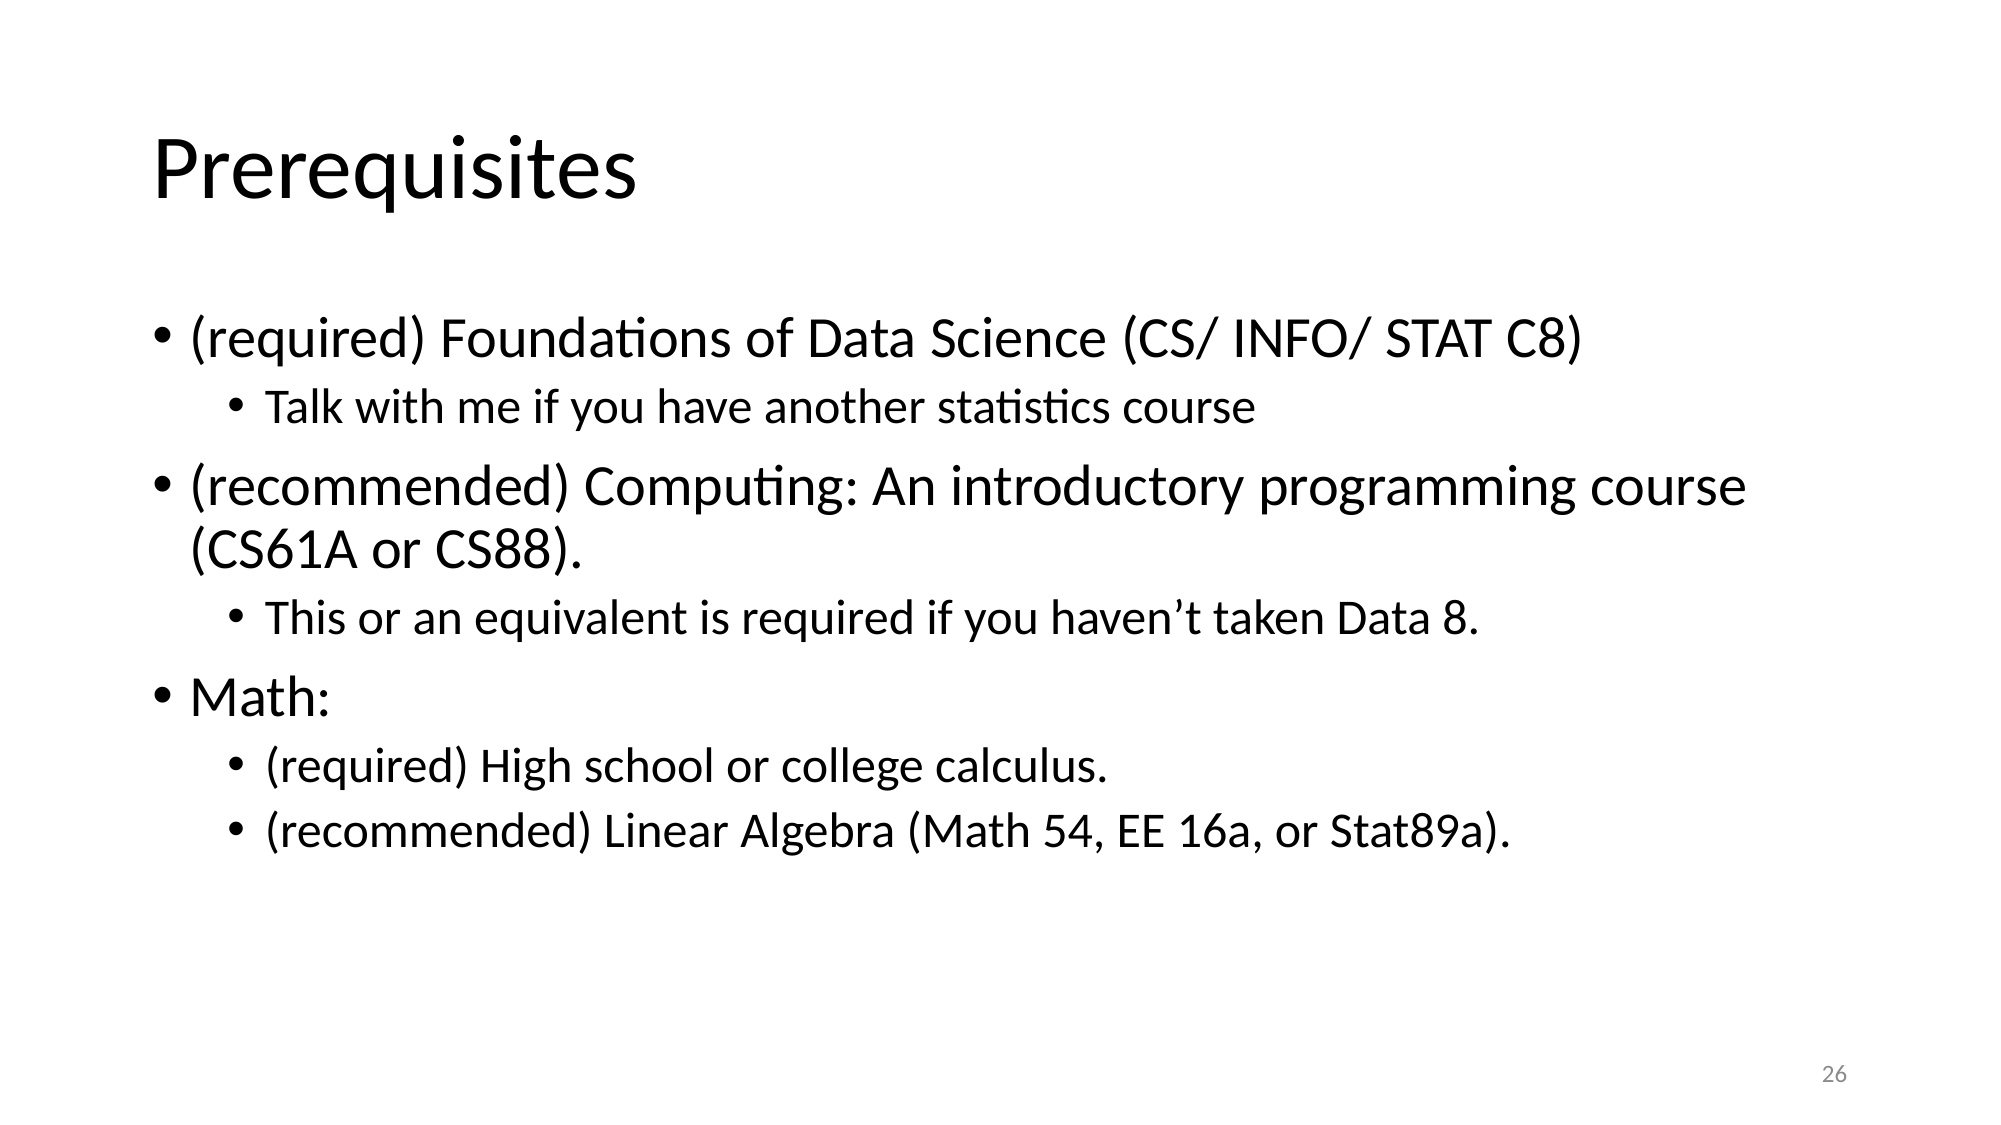

# Prerequisites
(required) Foundations of Data Science (CS/ INFO/ STAT C8)
Talk with me if you have another statistics course
(recommended) Computing: An introductory programming course (CS61A or CS88).
This or an equivalent is required if you haven’t taken Data 8.
Math:
(required) High school or college calculus.
(recommended) Linear Algebra (Math 54, EE 16a, or Stat89a).
26